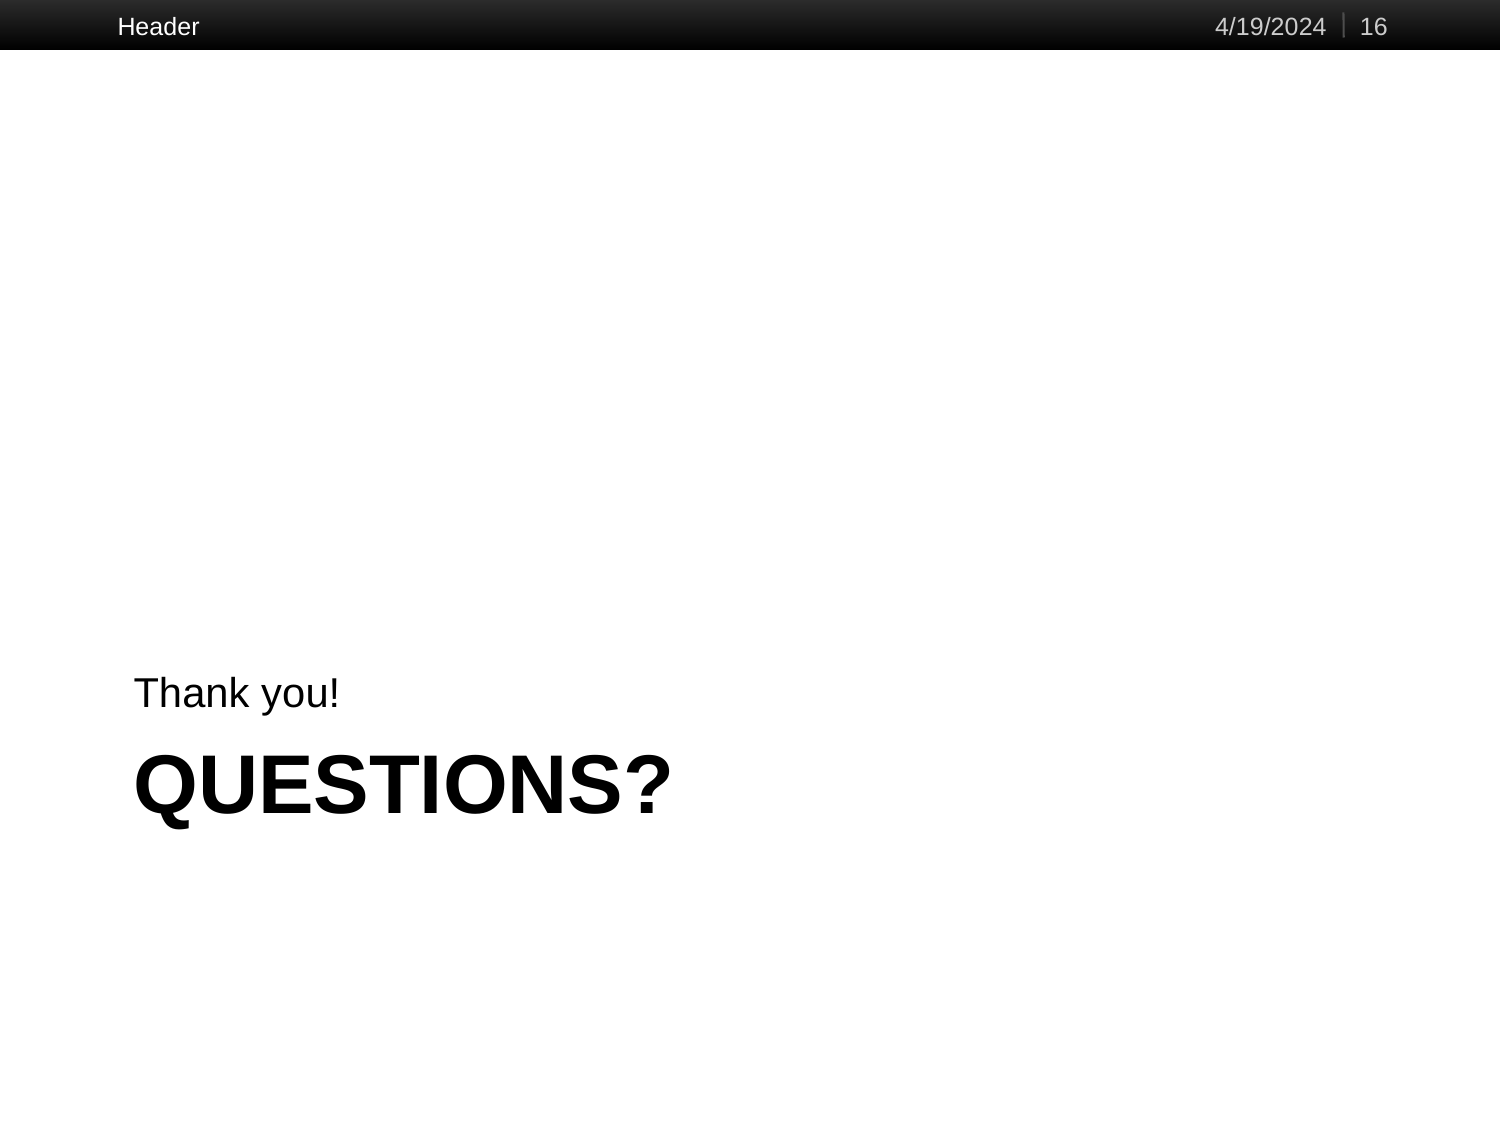

Header
4/19/2024
16
Thank you!
# QUESTIONS?